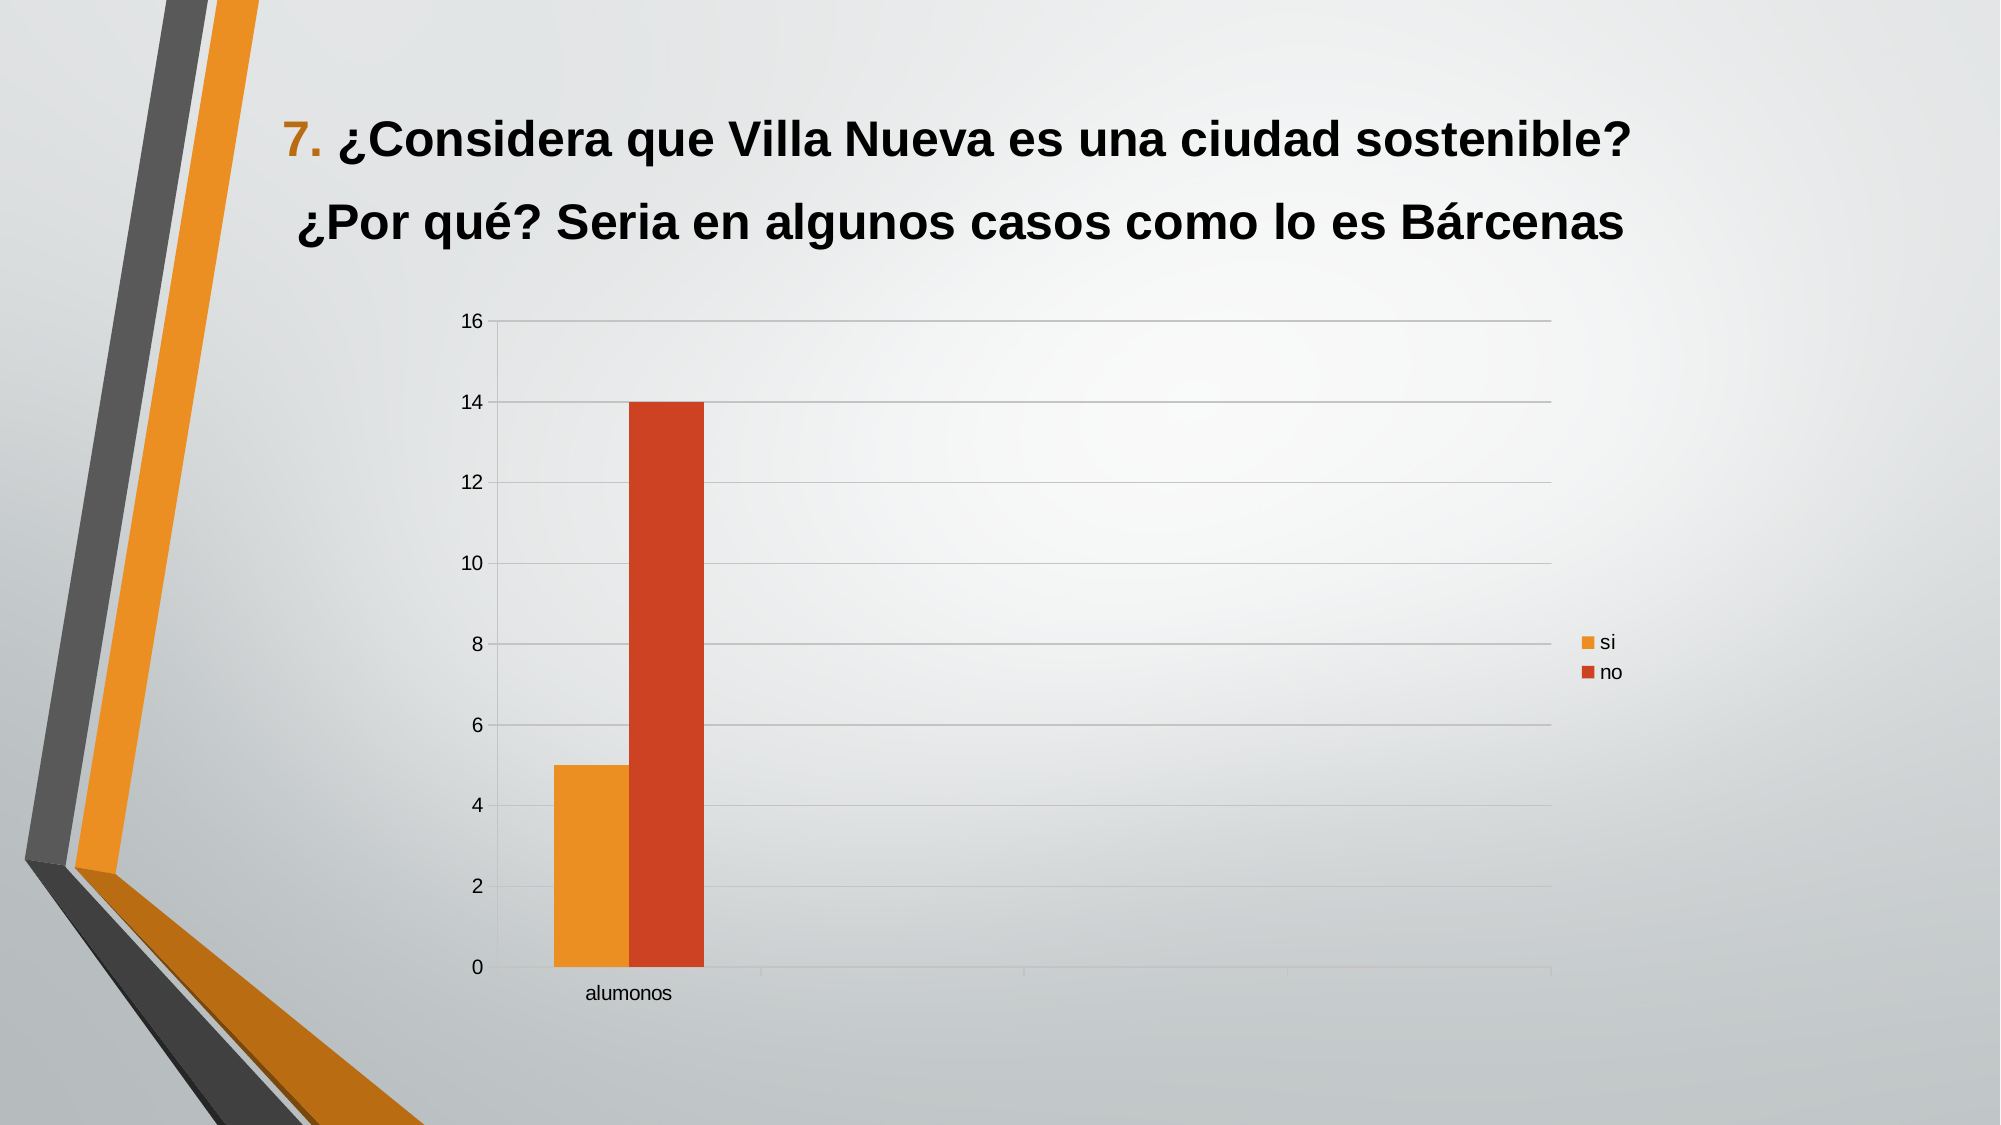

7. ¿Considera que Villa Nueva es una ciudad sostenible?
 ¿Por qué? Seria en algunos casos como lo es Bárcenas

### Chart

| Category | si | no |
|---|---|---|
| alumonos | 5.0 | 14.0 |